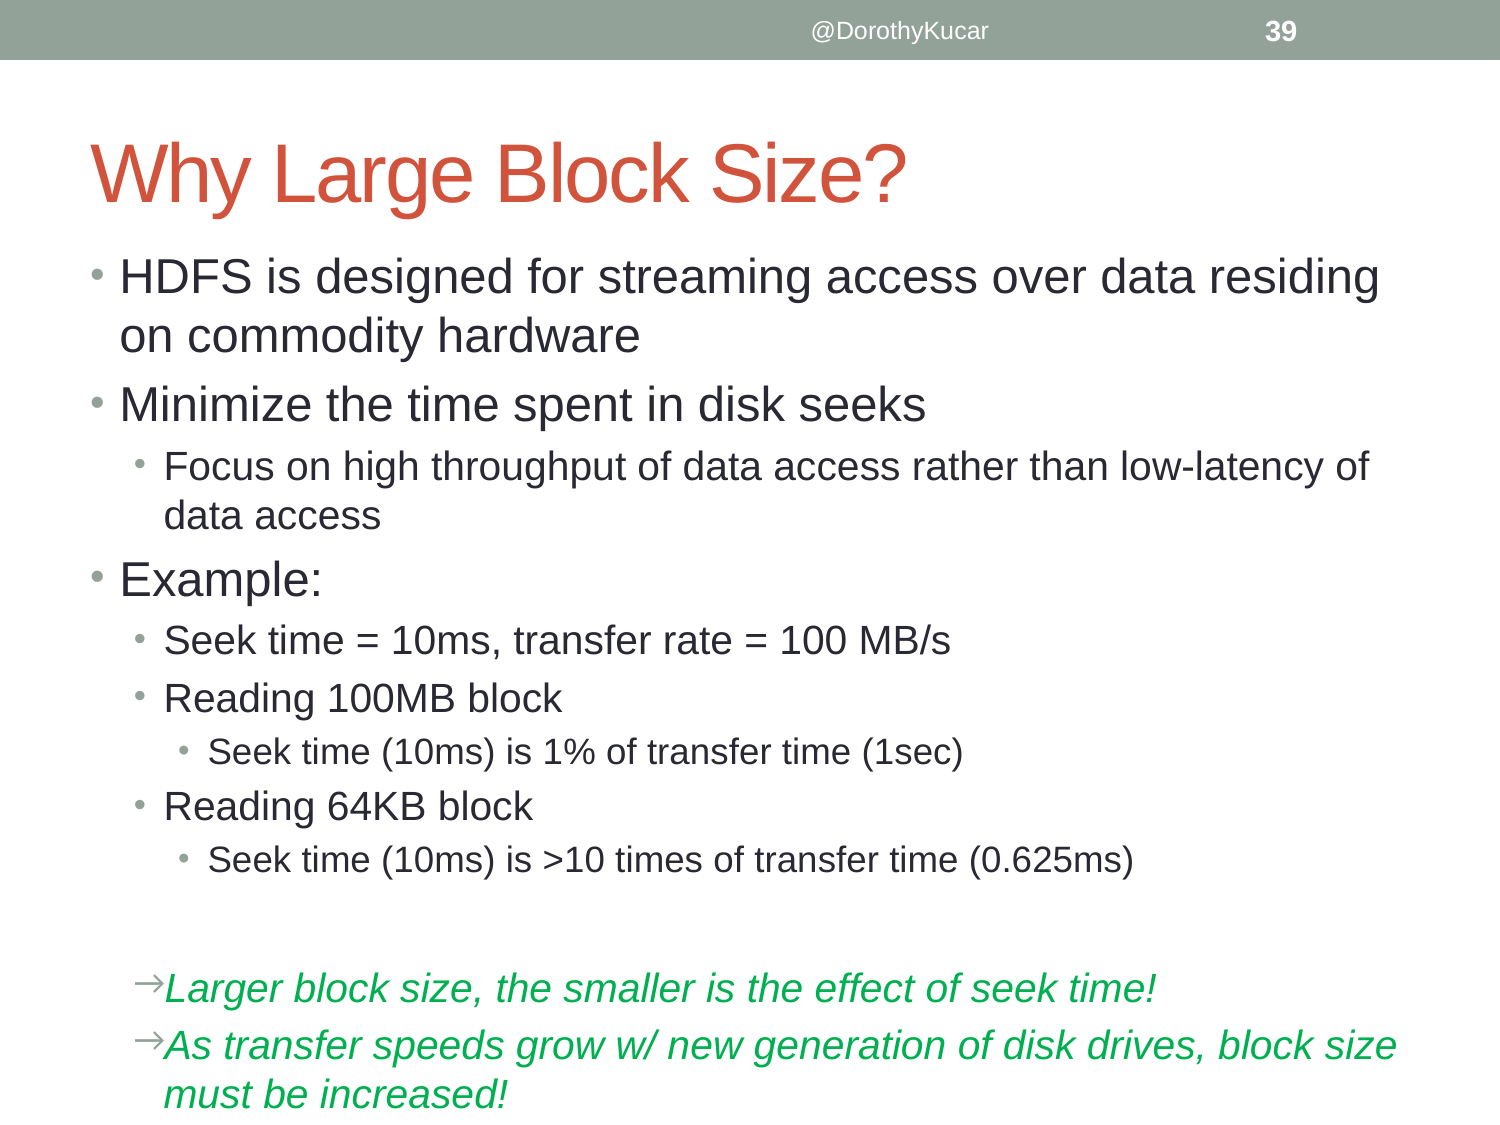

@DorothyKucar
39
# Why Large Block Size?
HDFS is designed for streaming access over data residing on commodity hardware
Minimize the time spent in disk seeks
Focus on high throughput of data access rather than low-latency of data access
Example:
Seek time = 10ms, transfer rate = 100 MB/s
Reading 100MB block
Seek time (10ms) is 1% of transfer time (1sec)
Reading 64KB block
Seek time (10ms) is >10 times of transfer time (0.625ms)

Larger block size, the smaller is the effect of seek time!
As transfer speeds grow w/ new generation of disk drives, block size must be increased!